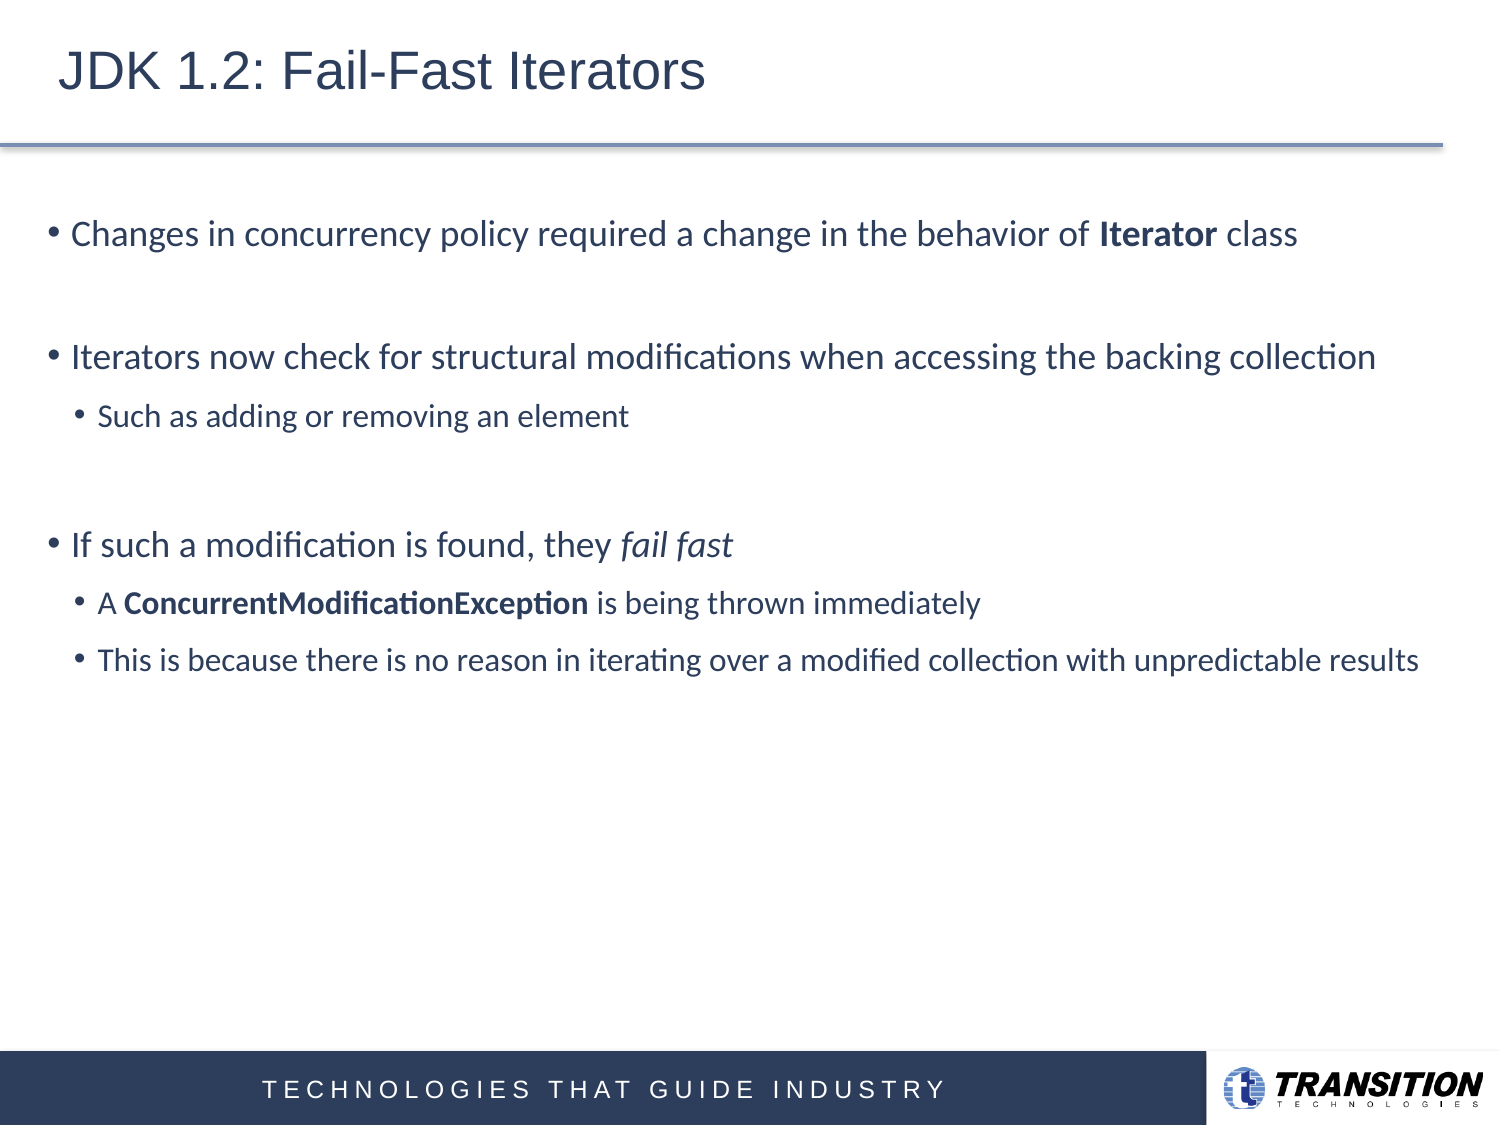

# JDK 1.2: Fail-Fast Iterators
Changes in concurrency policy required a change in the behavior of Iterator class

Iterators now check for structural modifications when accessing the backing collection
Such as adding or removing an element

If such a modification is found, they fail fast
A ConcurrentModificationException is being thrown immediately
This is because there is no reason in iterating over a modified collection with unpredictable results